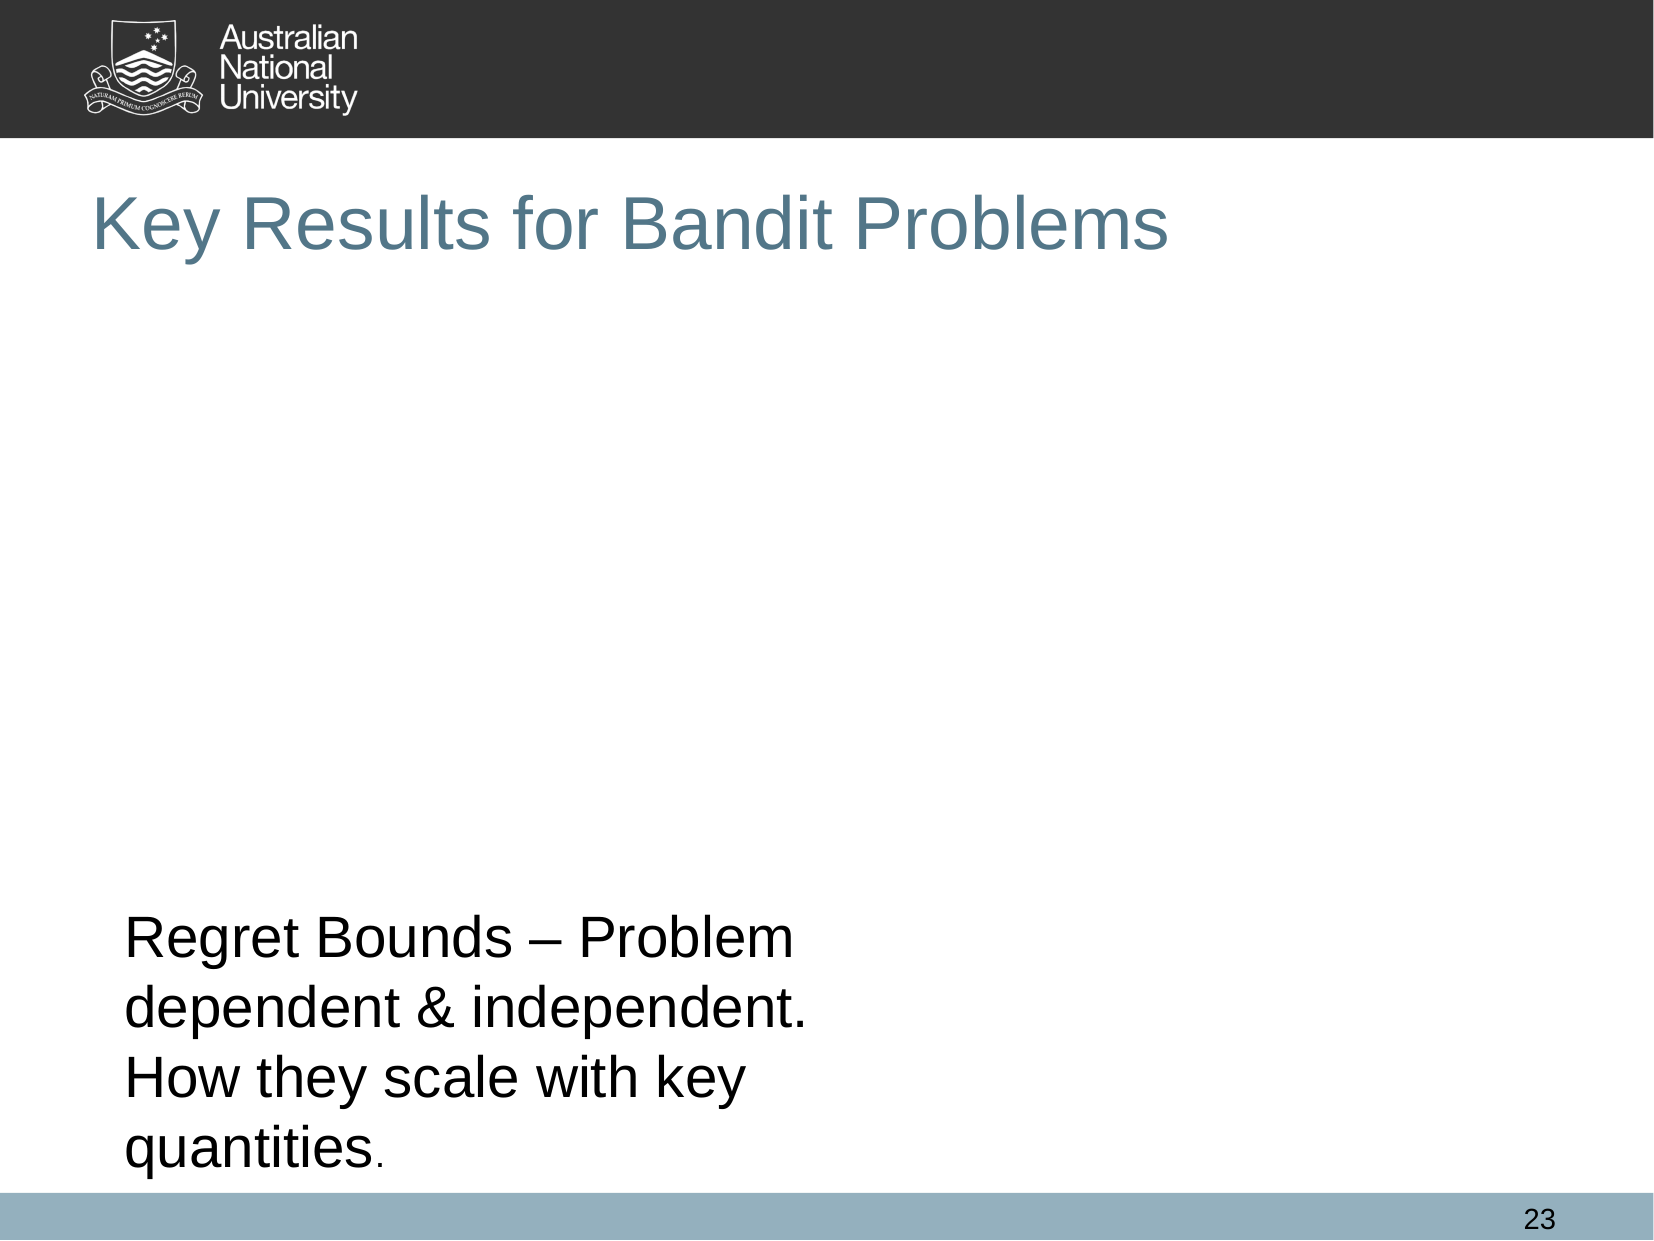

Key Results for Bandit Problems

Regret Bounds – Problem dependent & independent. How they scale with key quantities.

23